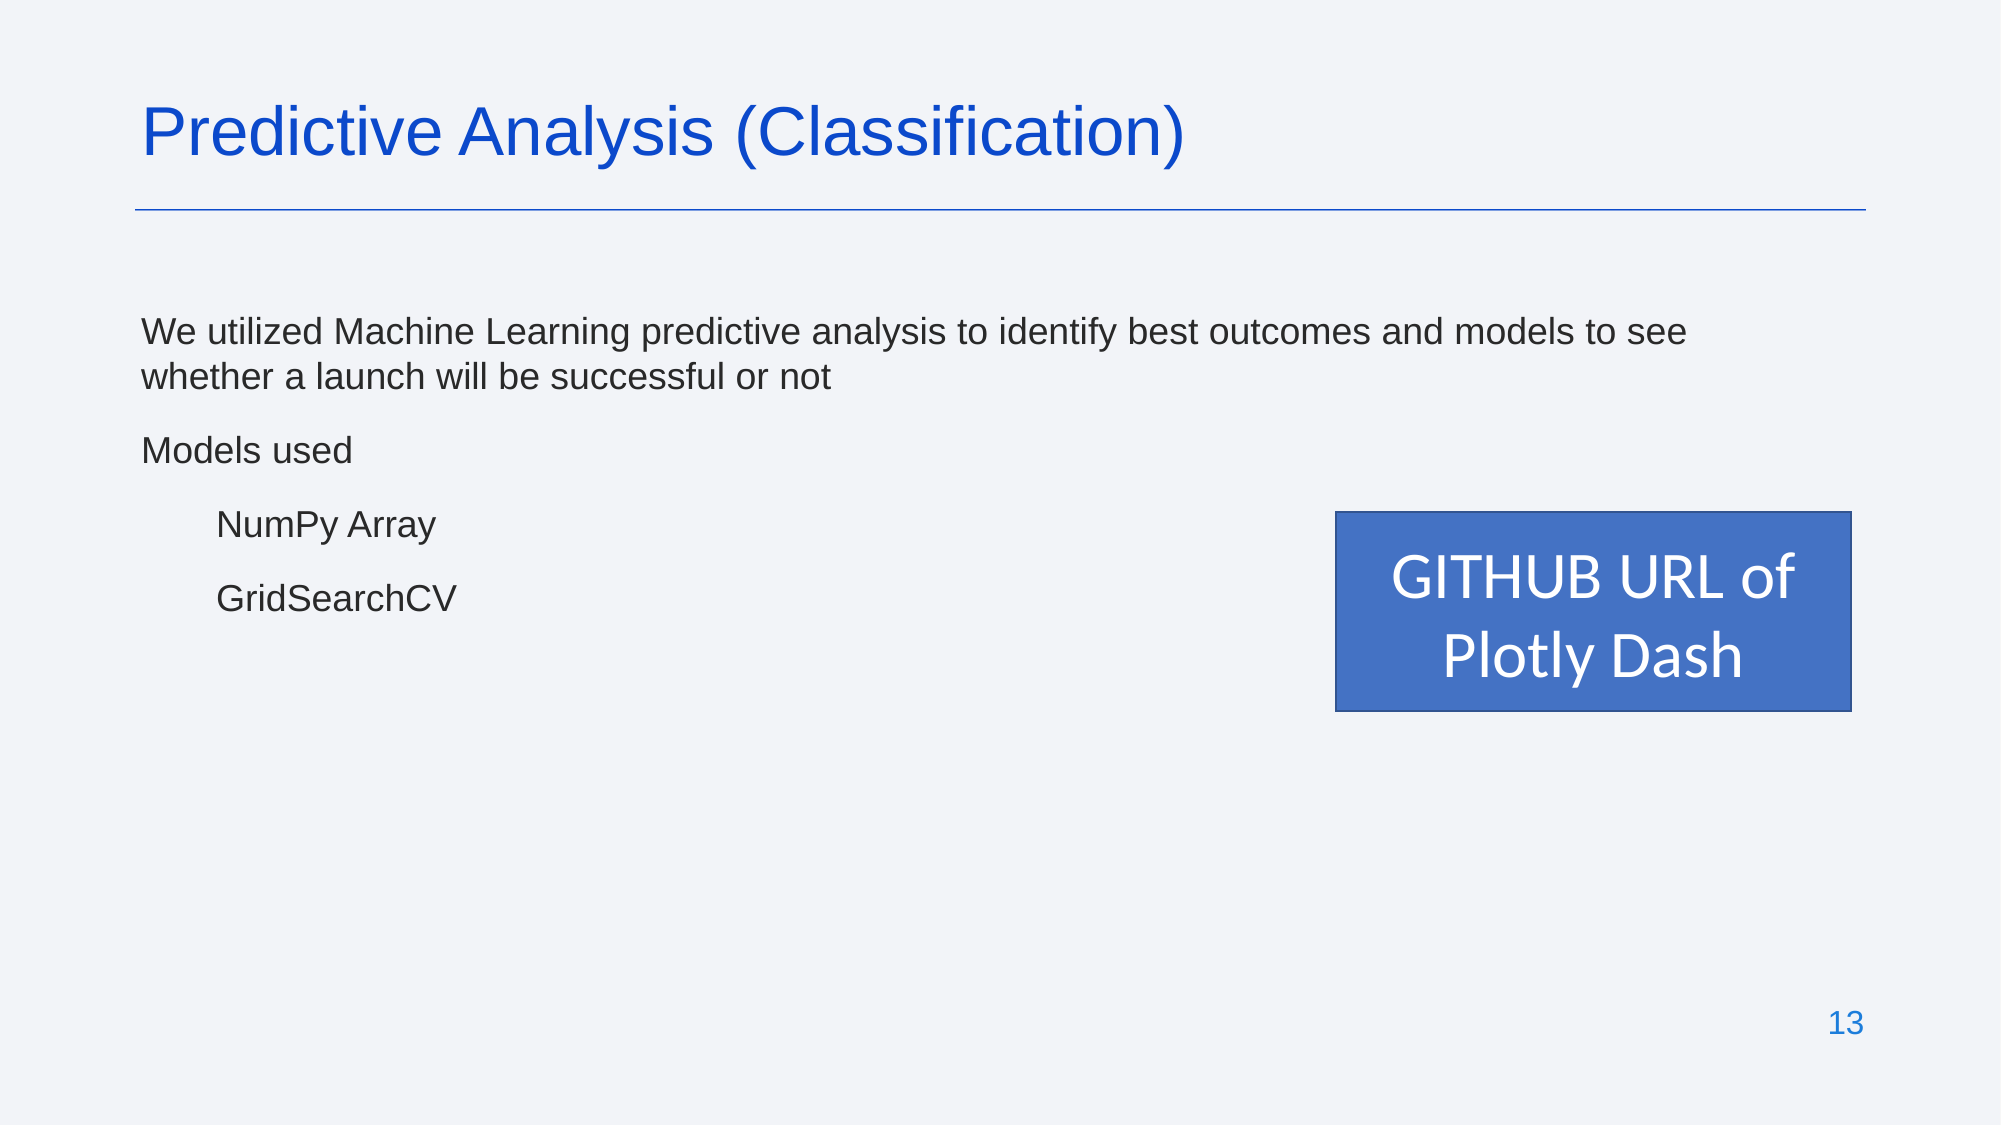

Predictive Analysis (Classification)
We utilized Machine Learning predictive analysis to identify best outcomes and models to see whether a launch will be successful or not
Models used
NumPy Array
GridSearchCV

GITHUB URL of Plotly Dash
13